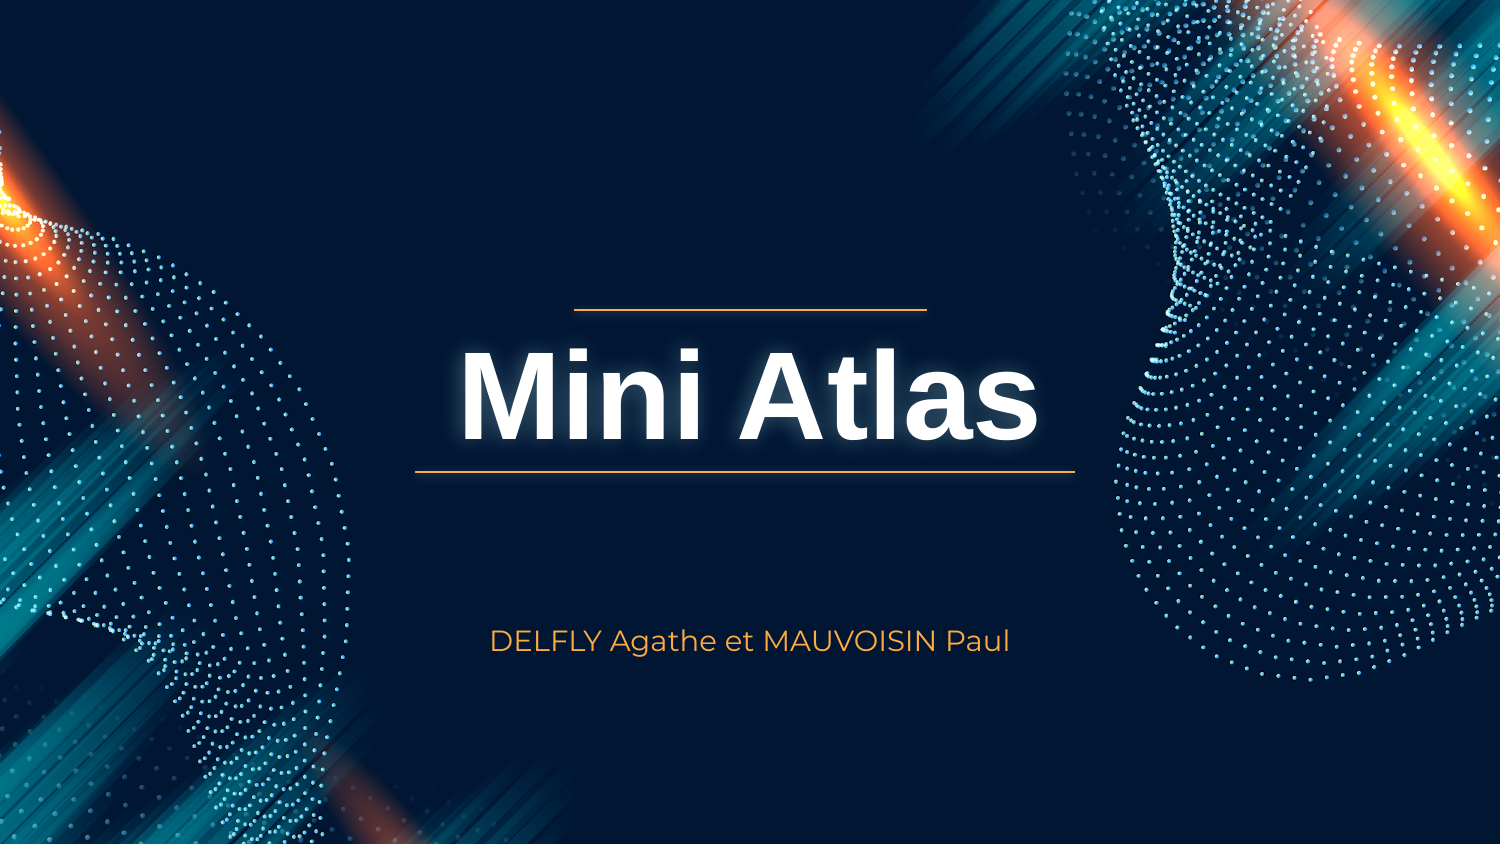

# Mini Atlas
DELFLY Agathe et MAUVOISIN Paul